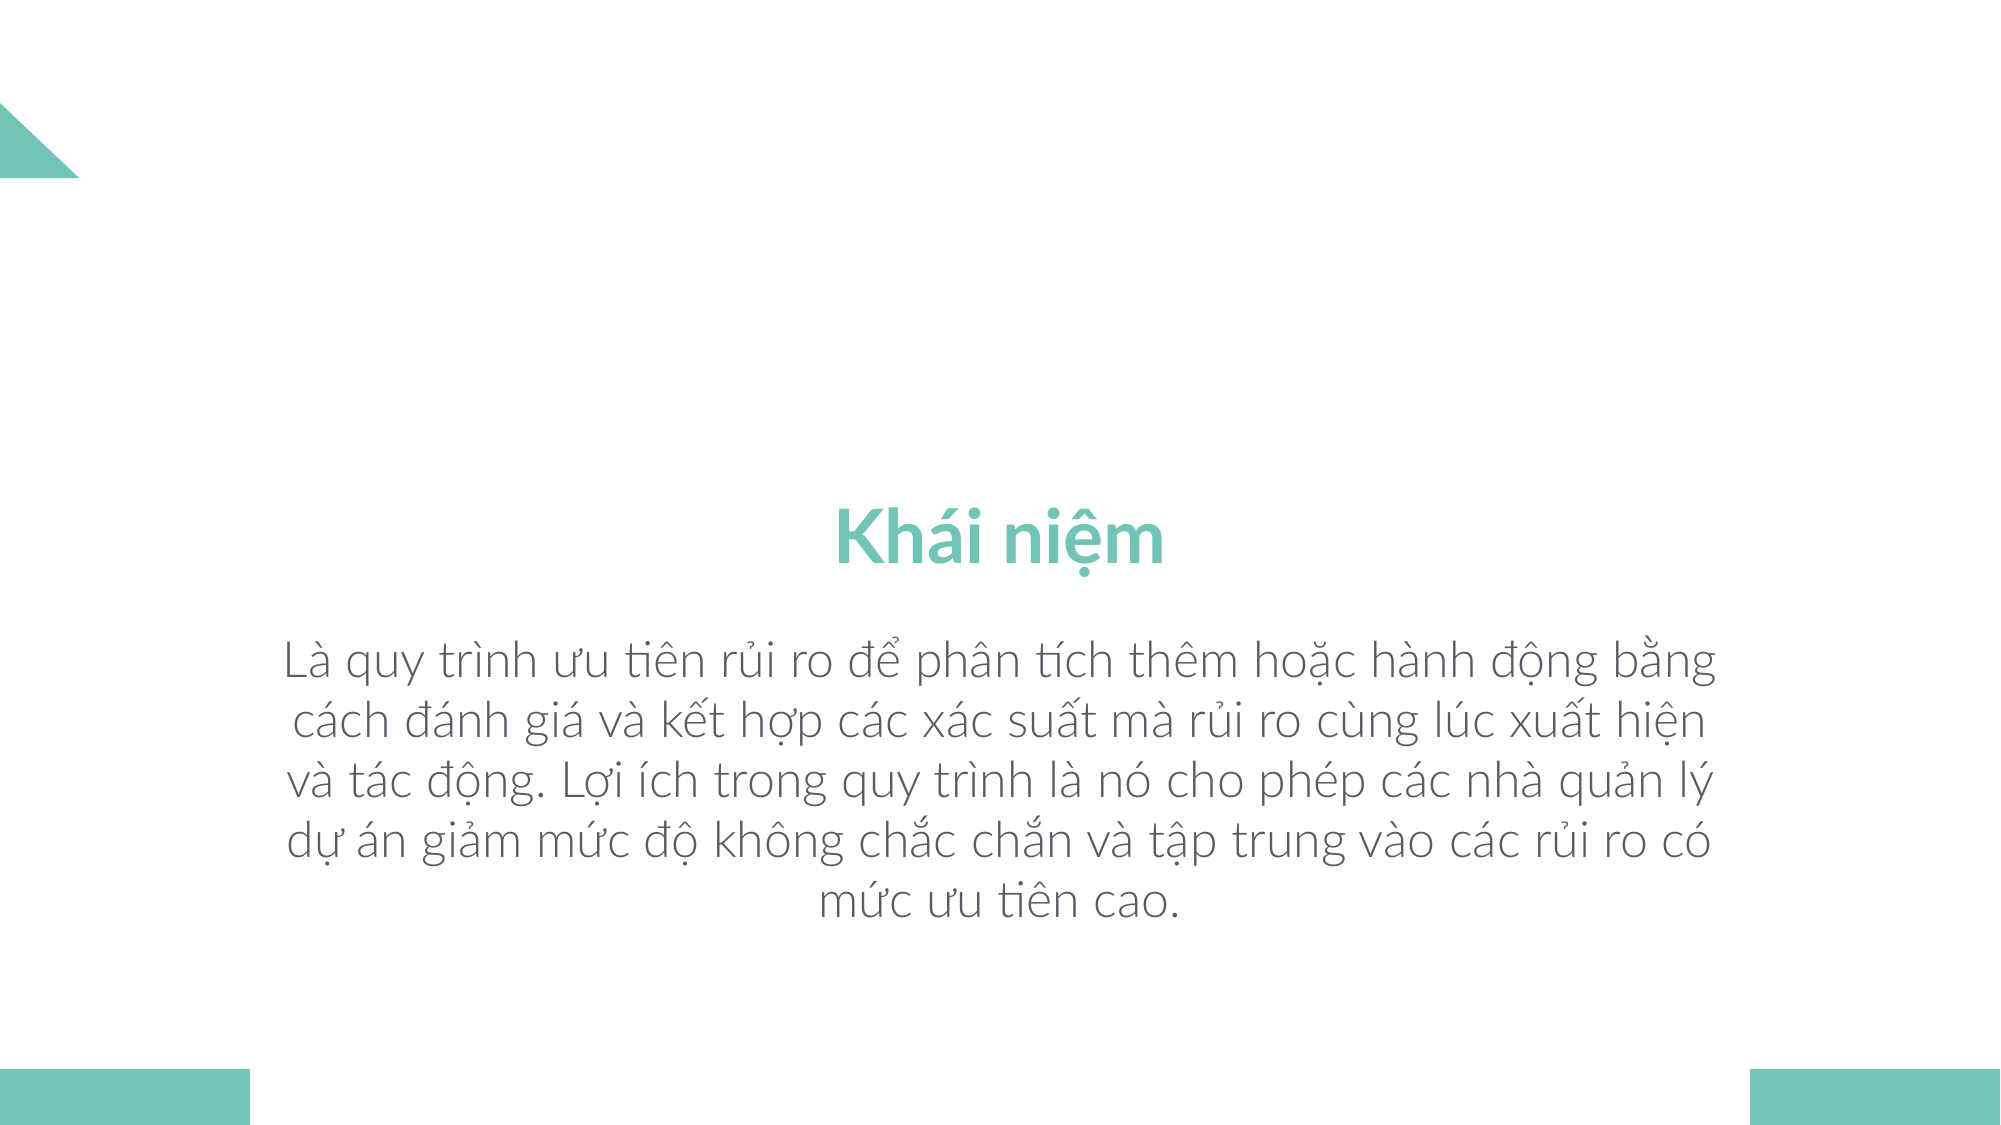

Khái niệm
Là quy trình ưu tiên rủi ro để phân tích thêm hoặc hành động bằng cách đánh giá và kết hợp các xác suất mà rủi ro cùng lúc xuất hiện và tác động. Lợi ích trong quy trình là nó cho phép các nhà quản lý dự án giảm mức độ không chắc chắn và tập trung vào các rủi ro có mức ưu tiên cao.